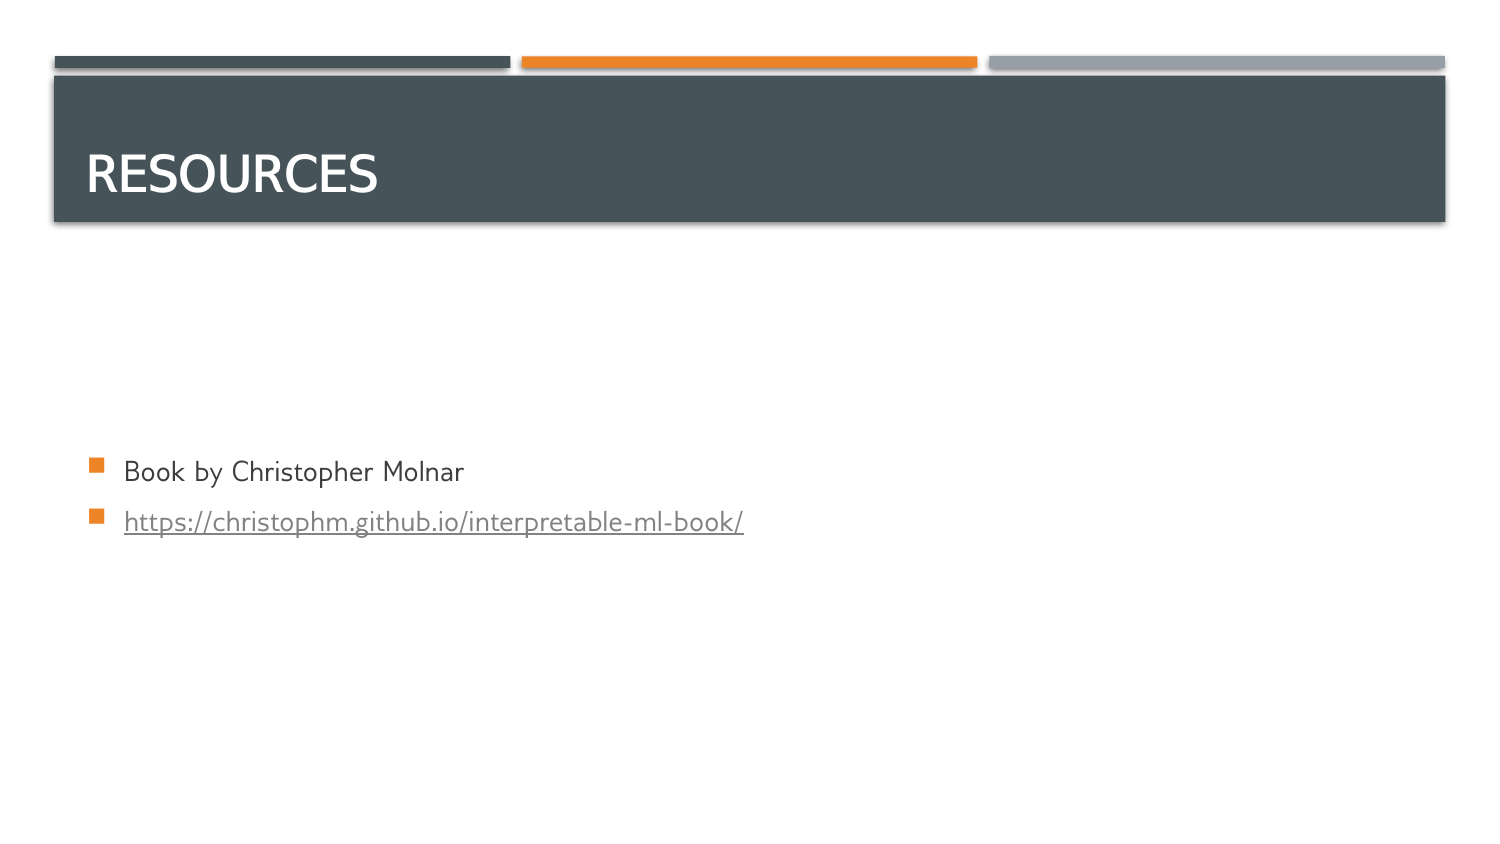

# RESOURCES
Book by Christopher Molnar
https://christophm.github.io/interpretable-ml-book/